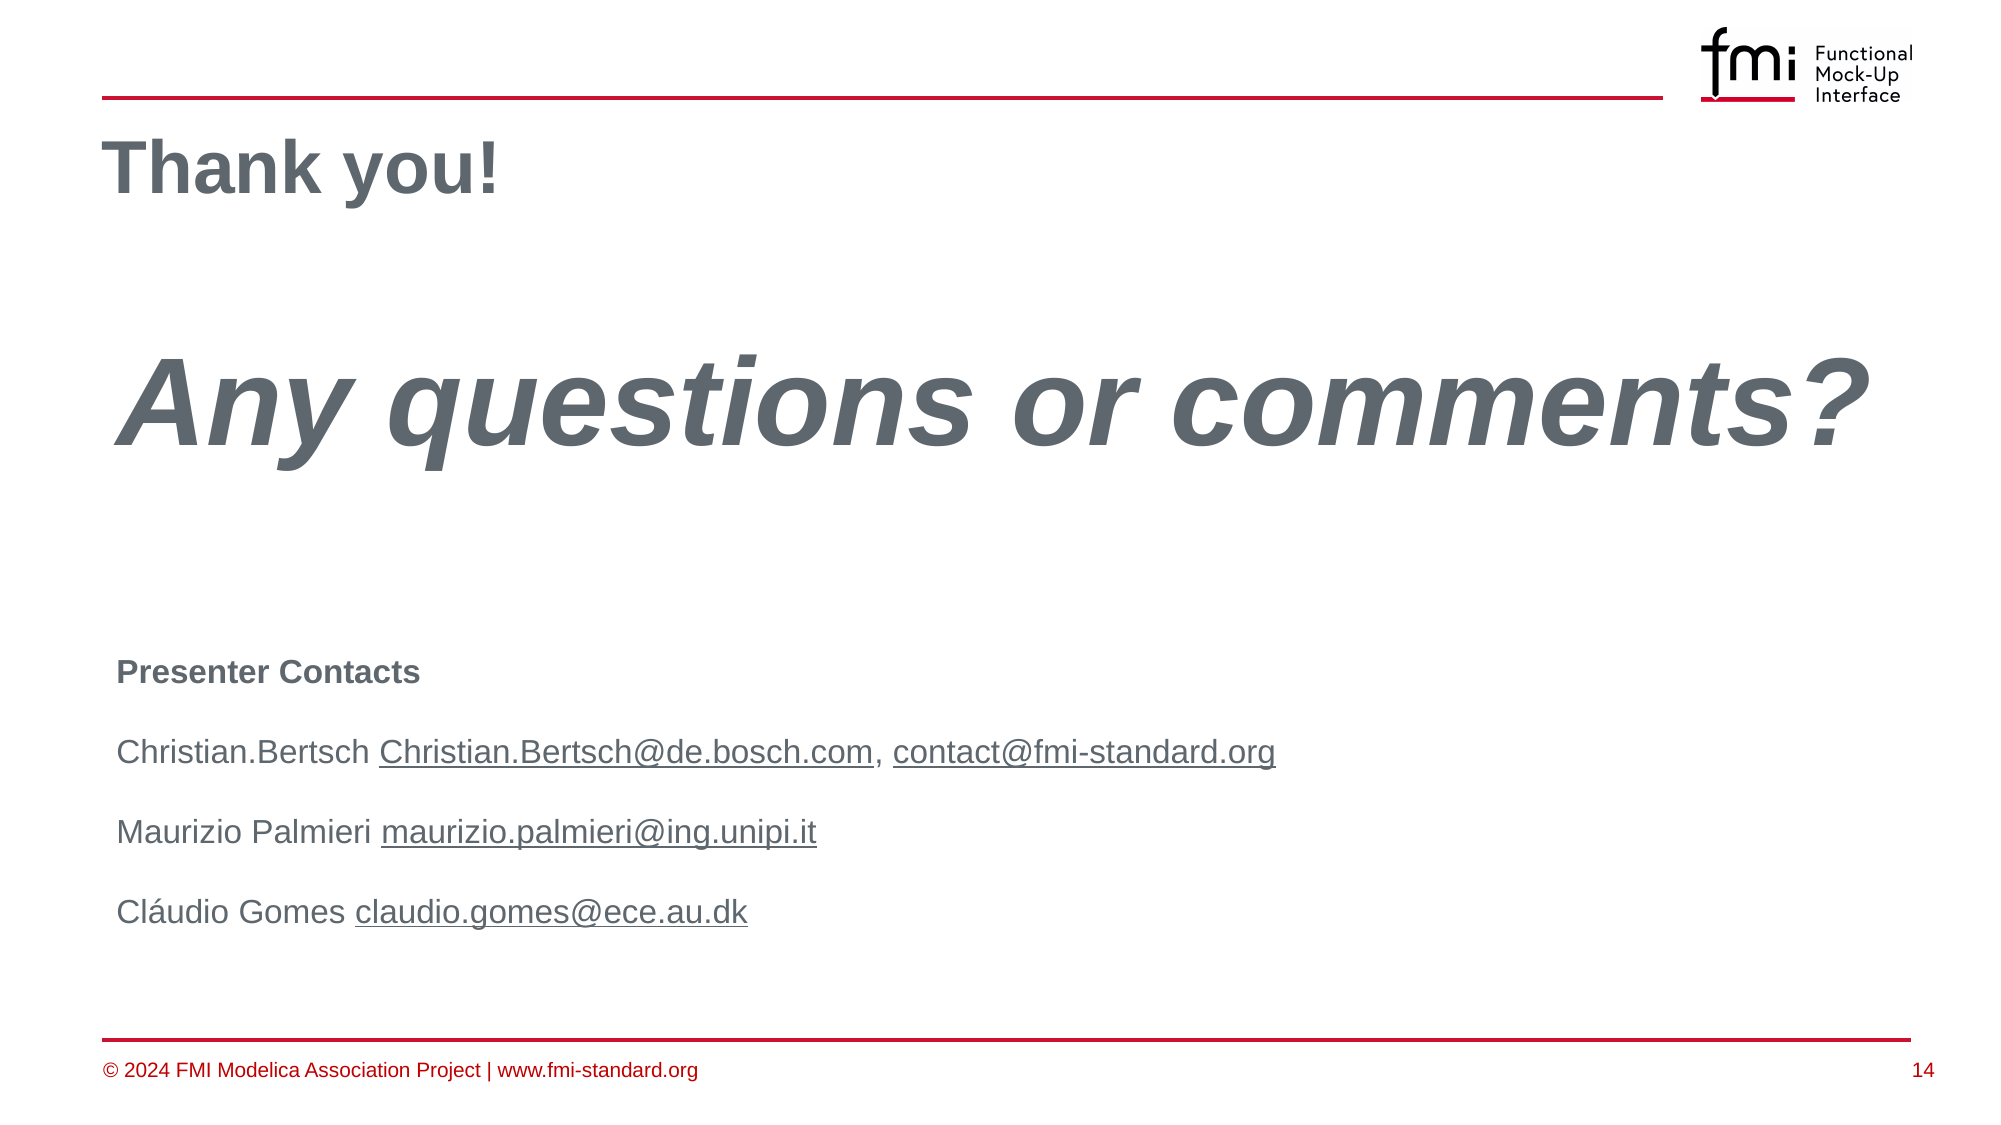

# Thank you!
Any questions or comments?

Presenter Contacts

Christian.Bertsch Christian.Bertsch@de.bosch.com, contact@fmi-standard.org

Maurizio Palmieri maurizio.palmieri@ing.unipi.it

Cláudio Gomes claudio.gomes@ece.au.dk